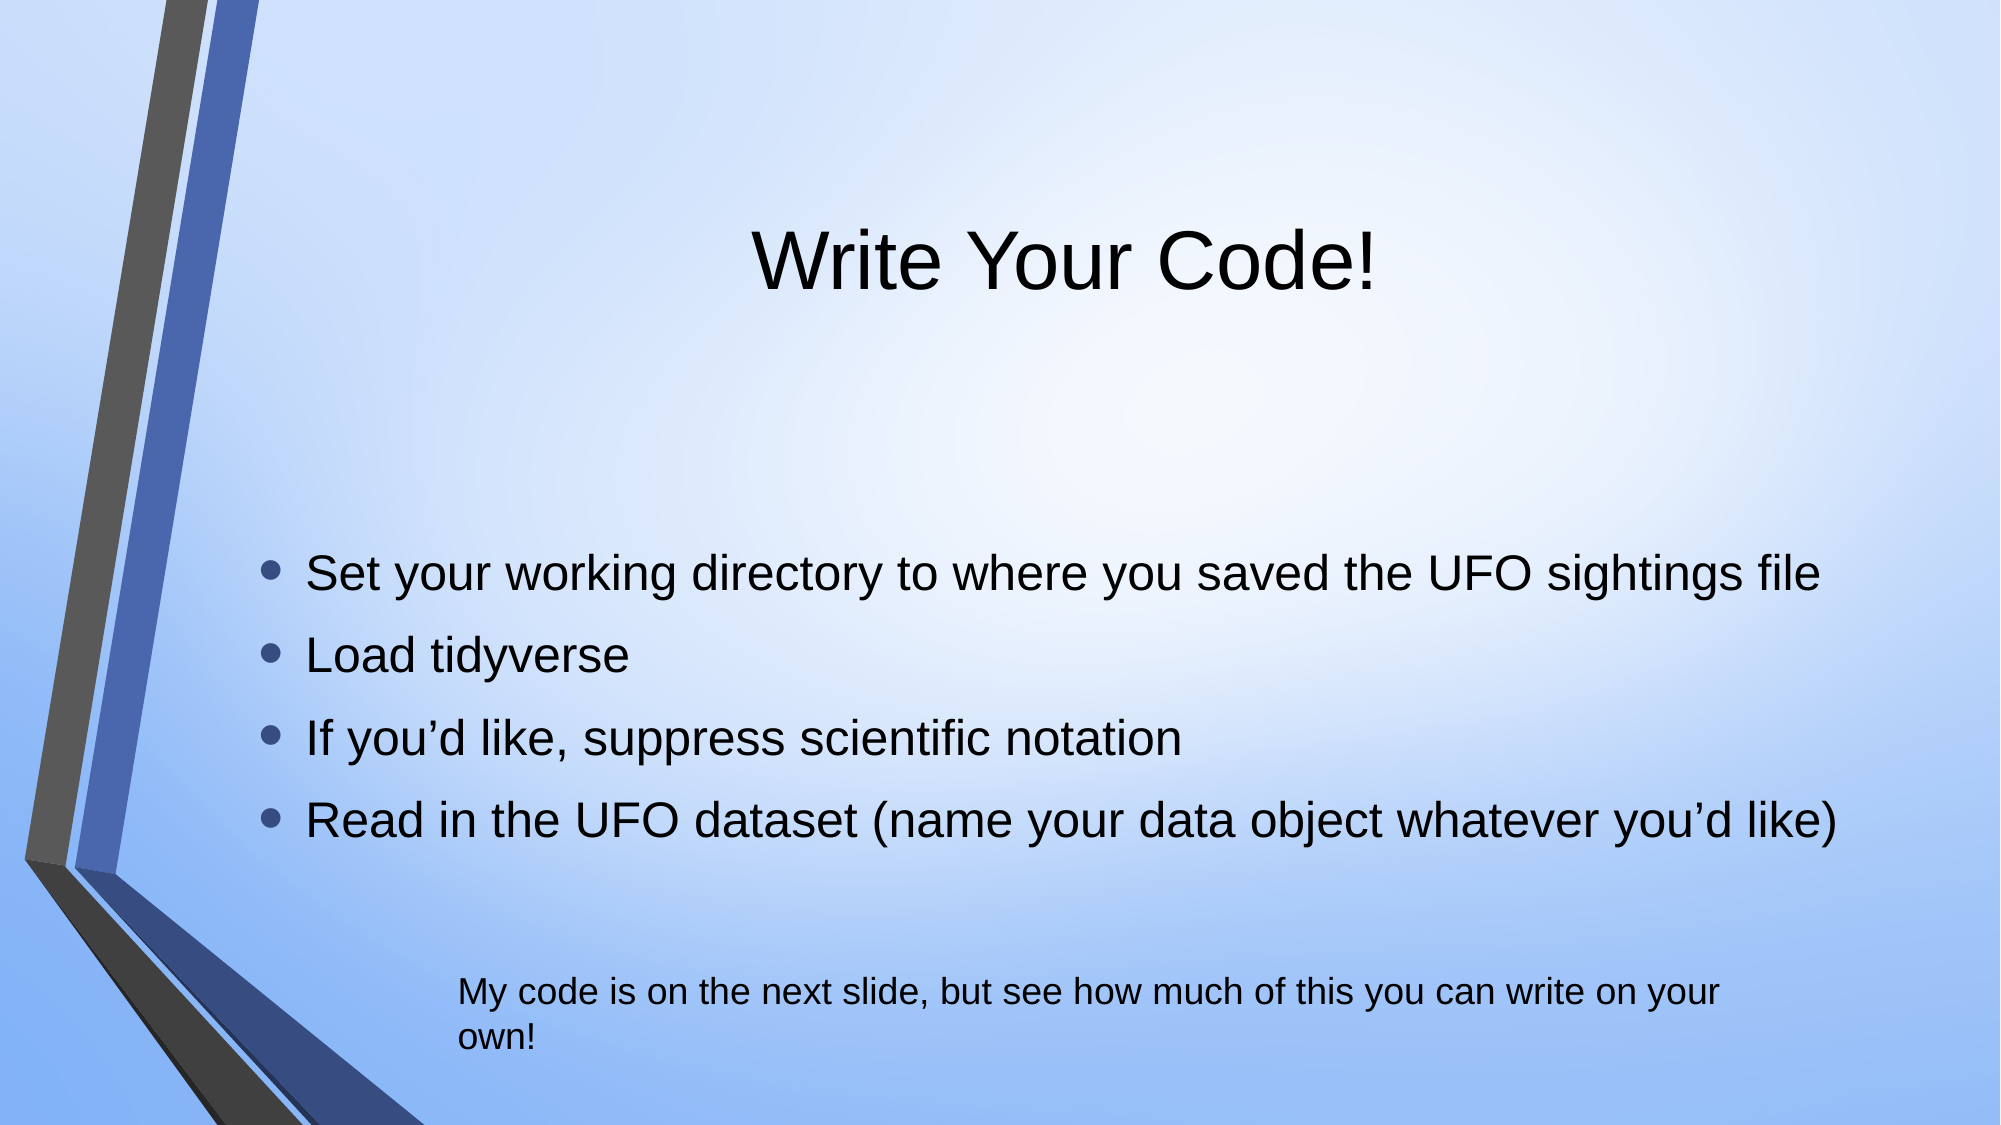

# Write Your Code!
Set your working directory to where you saved the UFO sightings file
Load tidyverse
If you’d like, suppress scientific notation
Read in the UFO dataset (name your data object whatever you’d like)
My code is on the next slide, but see how much of this you can write on your own!